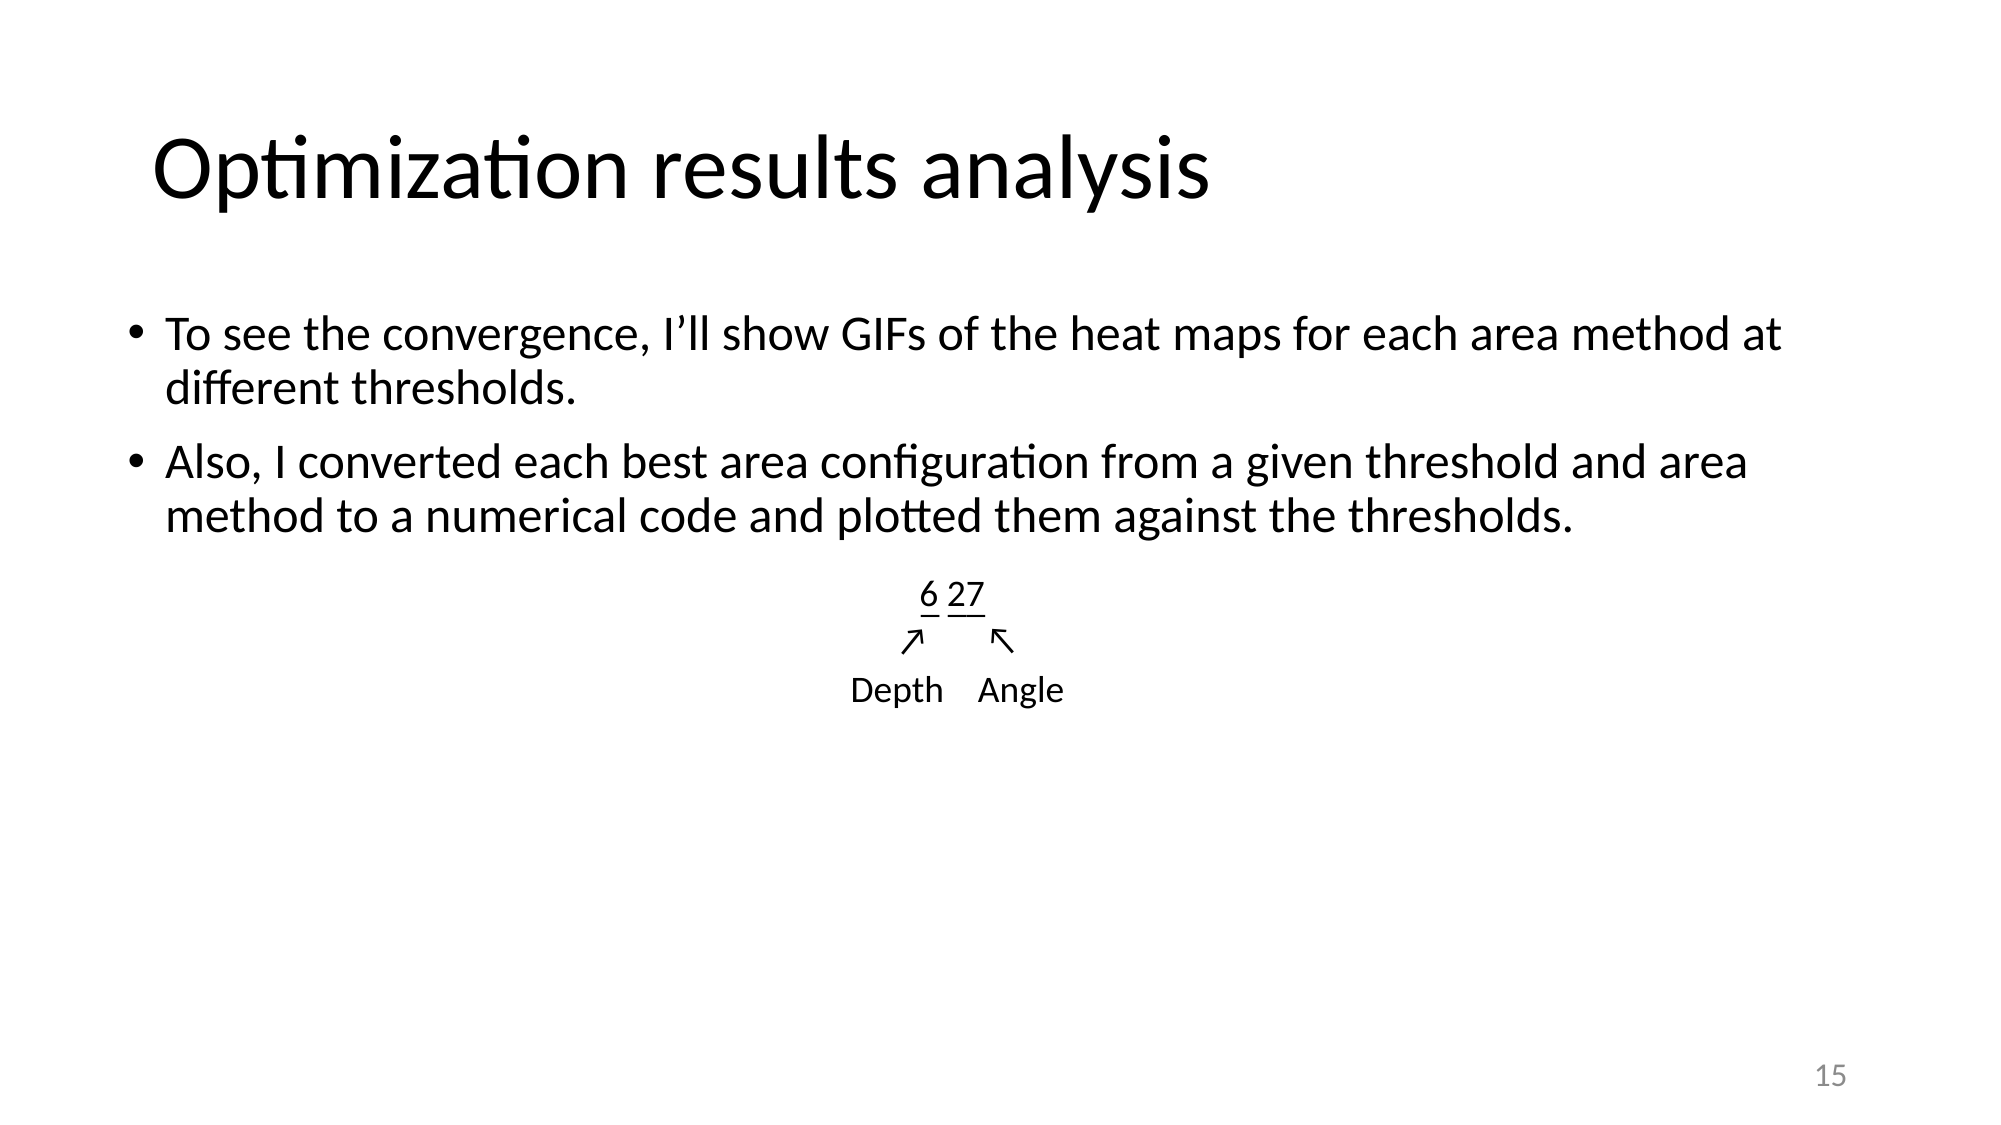

# Optimization results analysis
To see the convergence, I’ll show GIFs of the heat maps for each area method at different thresholds.
Also, I converted each best area configuration from a given threshold and area method to a numerical code and plotted them against the thresholds.

6 27
_ __

                    Depth    Angle
→
→
15